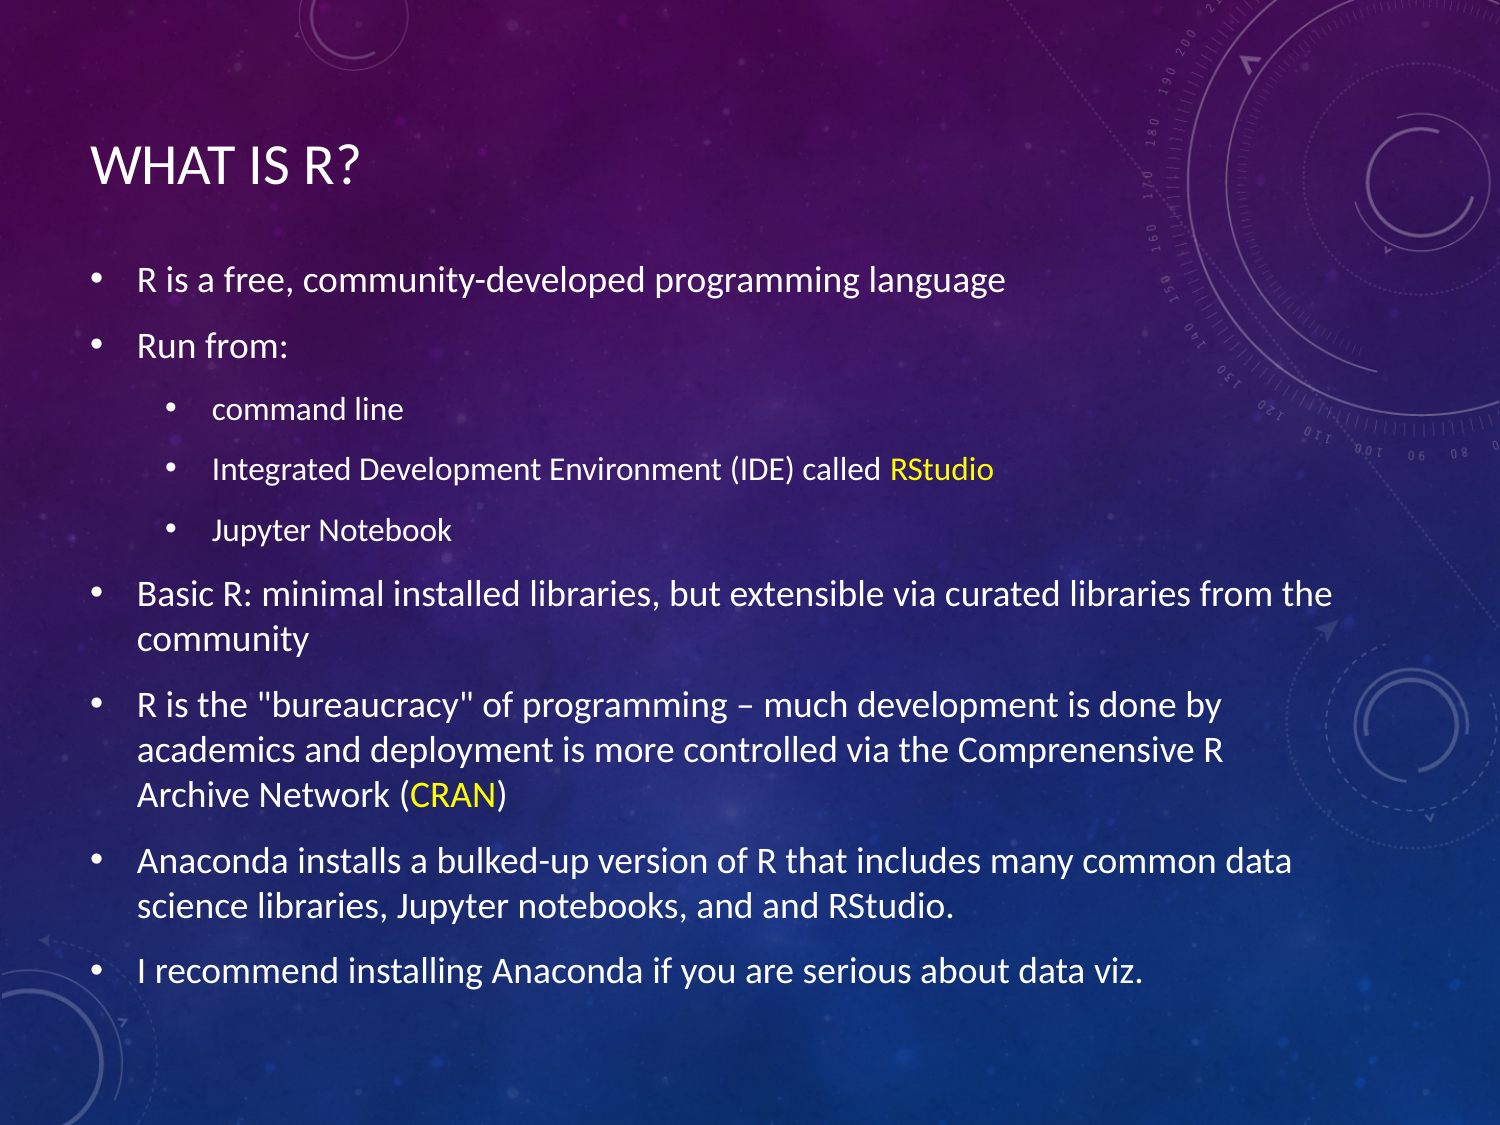

# What is R?
R is a free, community-developed programming language
Run from:
command line
Integrated Development Environment (IDE) called RStudio
Jupyter Notebook
Basic R: minimal installed libraries, but extensible via curated libraries from the community
R is the "bureaucracy" of programming – much development is done by academics and deployment is more controlled via the Comprenensive R Archive Network (CRAN)
Anaconda installs a bulked-up version of R that includes many common data science libraries, Jupyter notebooks, and and RStudio.
I recommend installing Anaconda if you are serious about data viz.